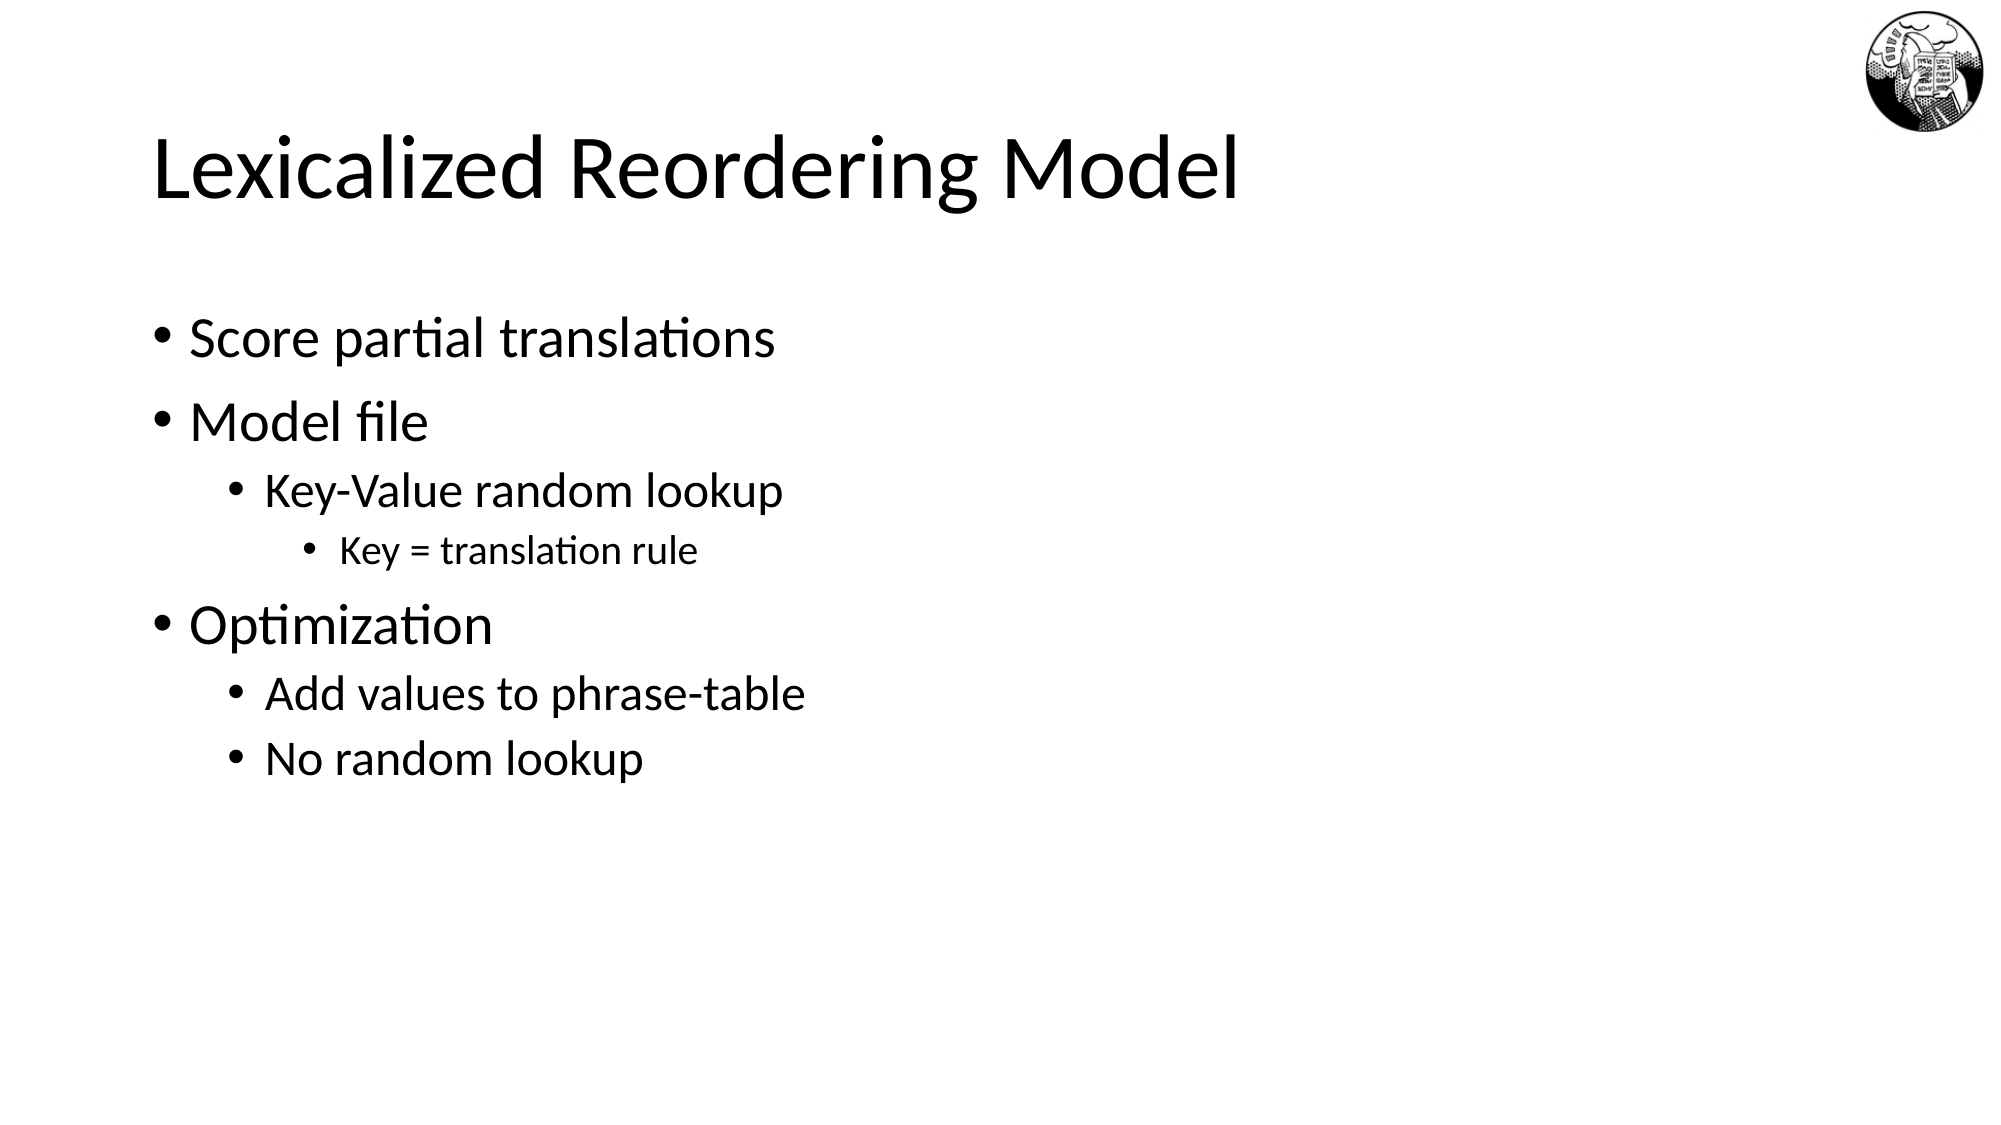

# Lexicalized Reordering Model
Score partial translations
Model file
Key-Value random lookup
Key = translation rule
Optimization
Add values to phrase-table
No random lookup